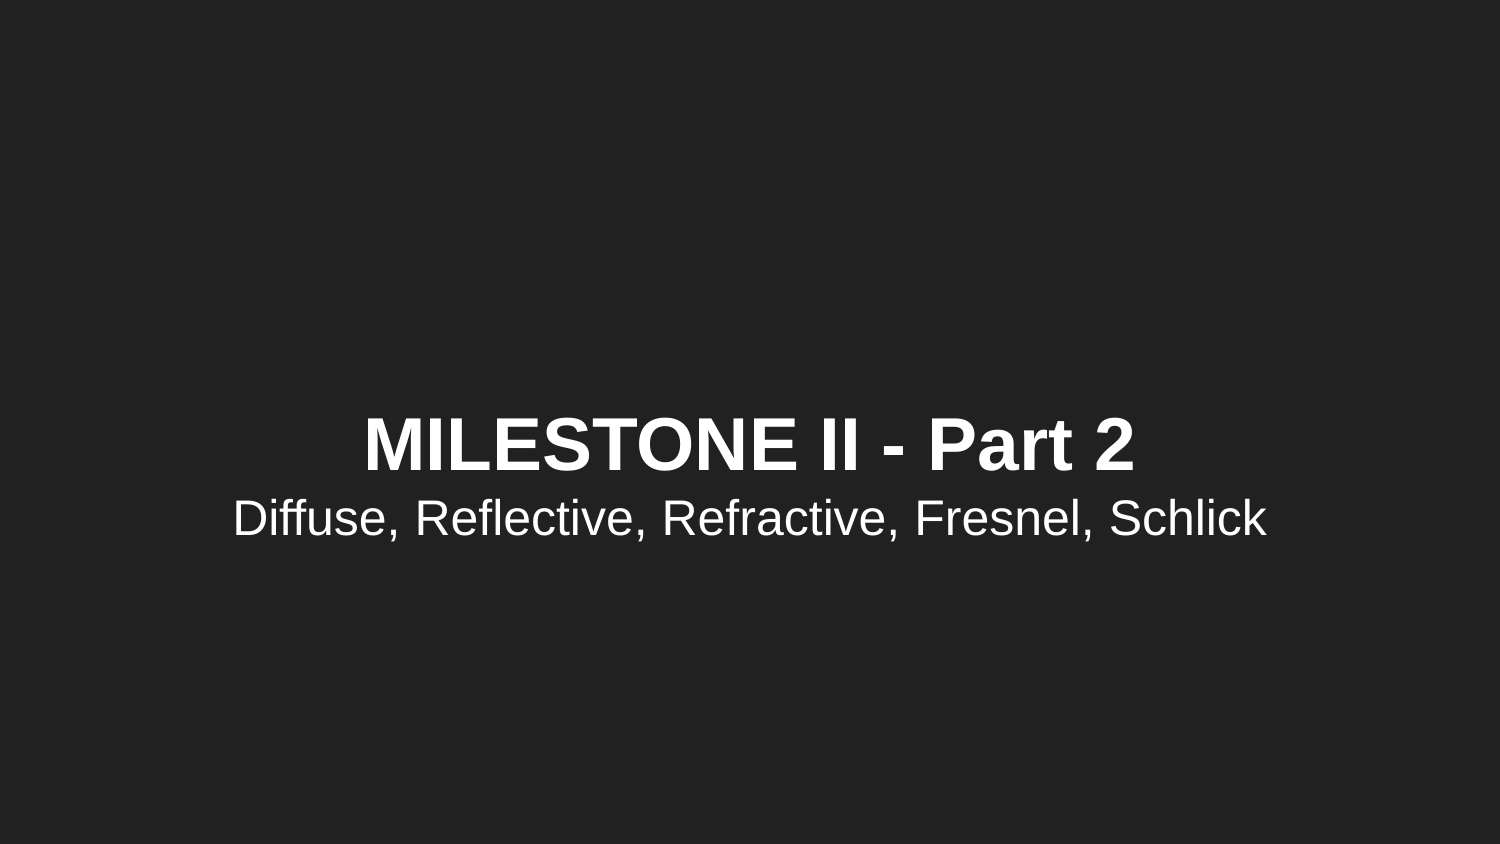

# MILESTONE II - Part 2
Diffuse, Reflective, Refractive, Fresnel, Schlick